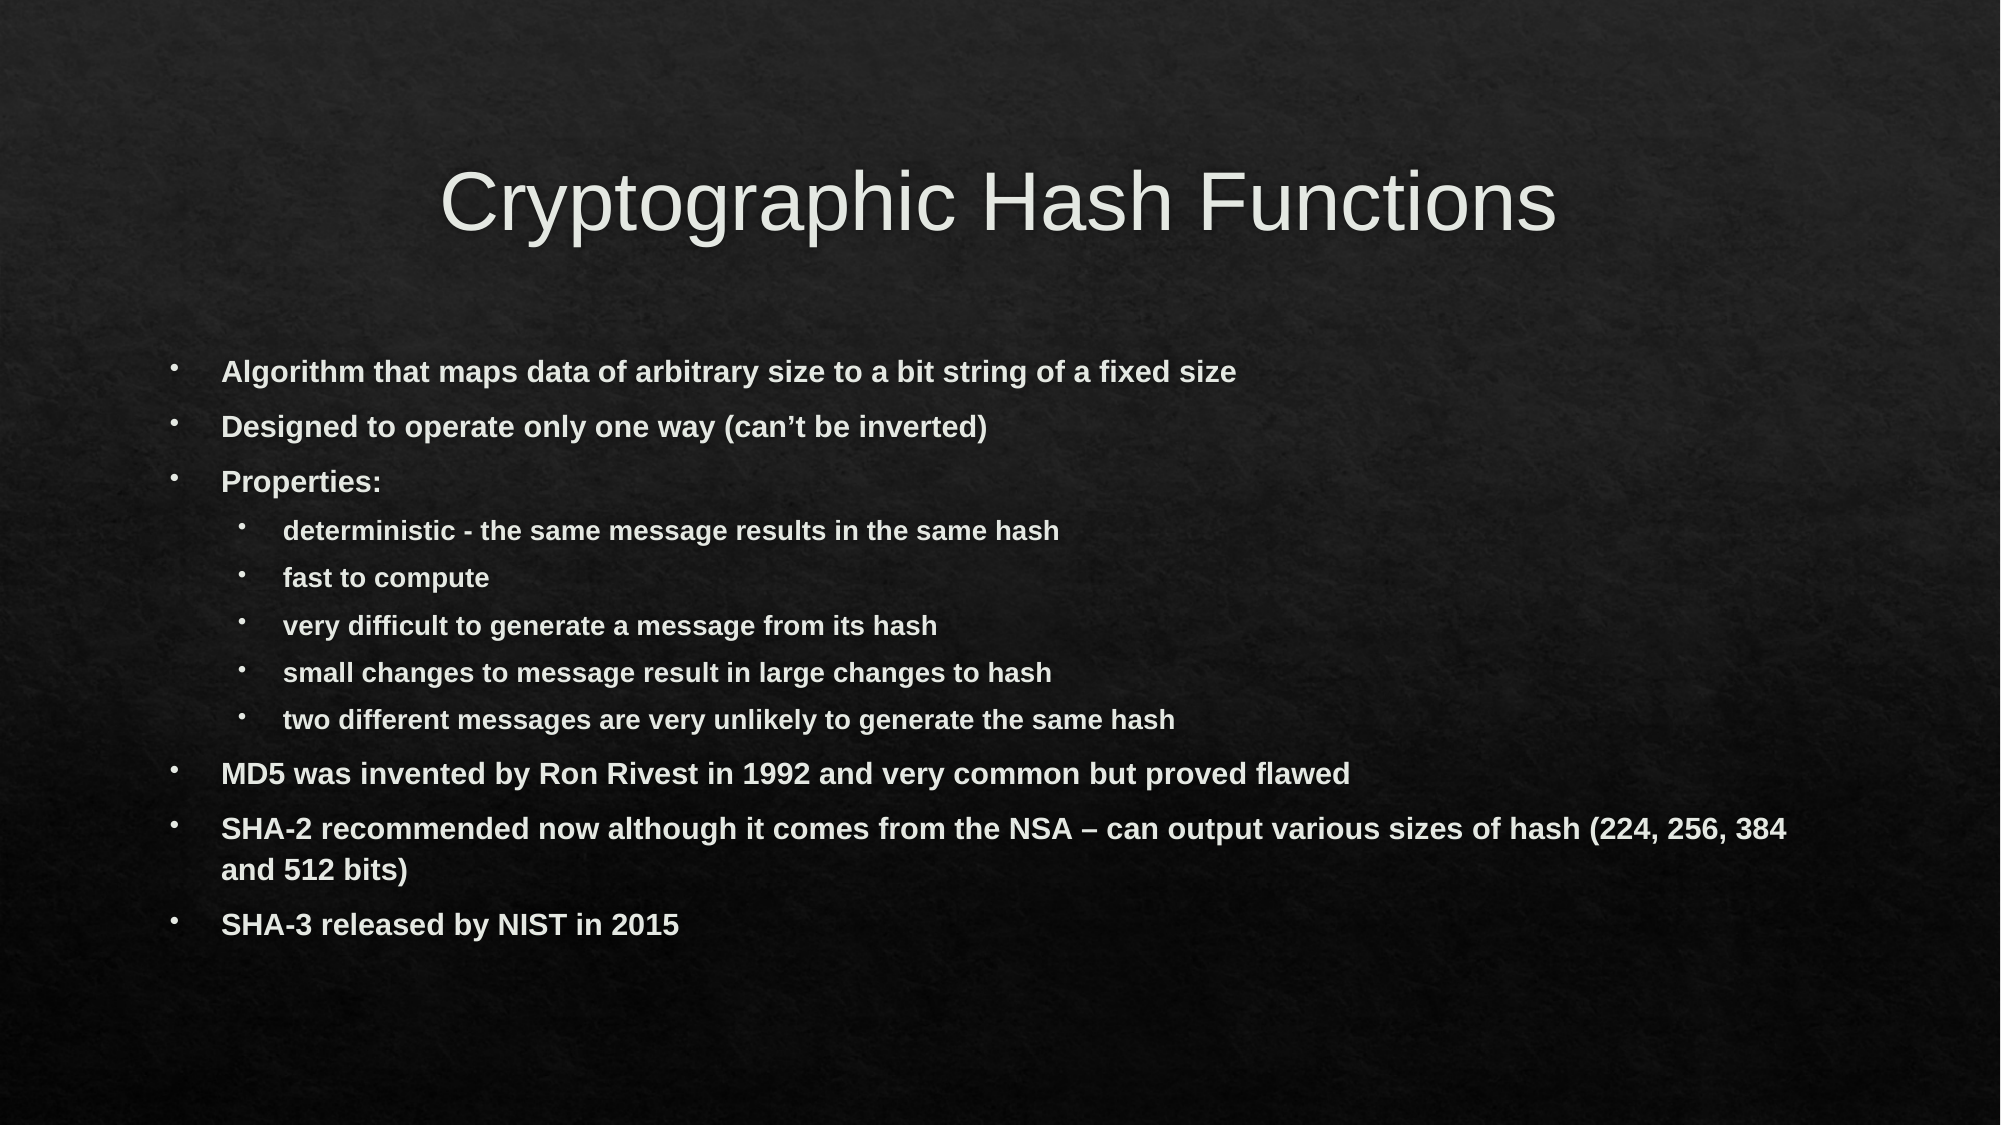

# Cryptographic Hash Functions
Algorithm that maps data of arbitrary size to a bit string of a fixed size
Designed to operate only one way (can’t be inverted)
Properties:
deterministic - the same message results in the same hash
fast to compute
very difficult to generate a message from its hash
small changes to message result in large changes to hash
two different messages are very unlikely to generate the same hash
MD5 was invented by Ron Rivest in 1992 and very common but proved flawed
SHA-2 recommended now although it comes from the NSA – can output various sizes of hash (224, 256, 384 and 512 bits)
SHA-3 released by NIST in 2015